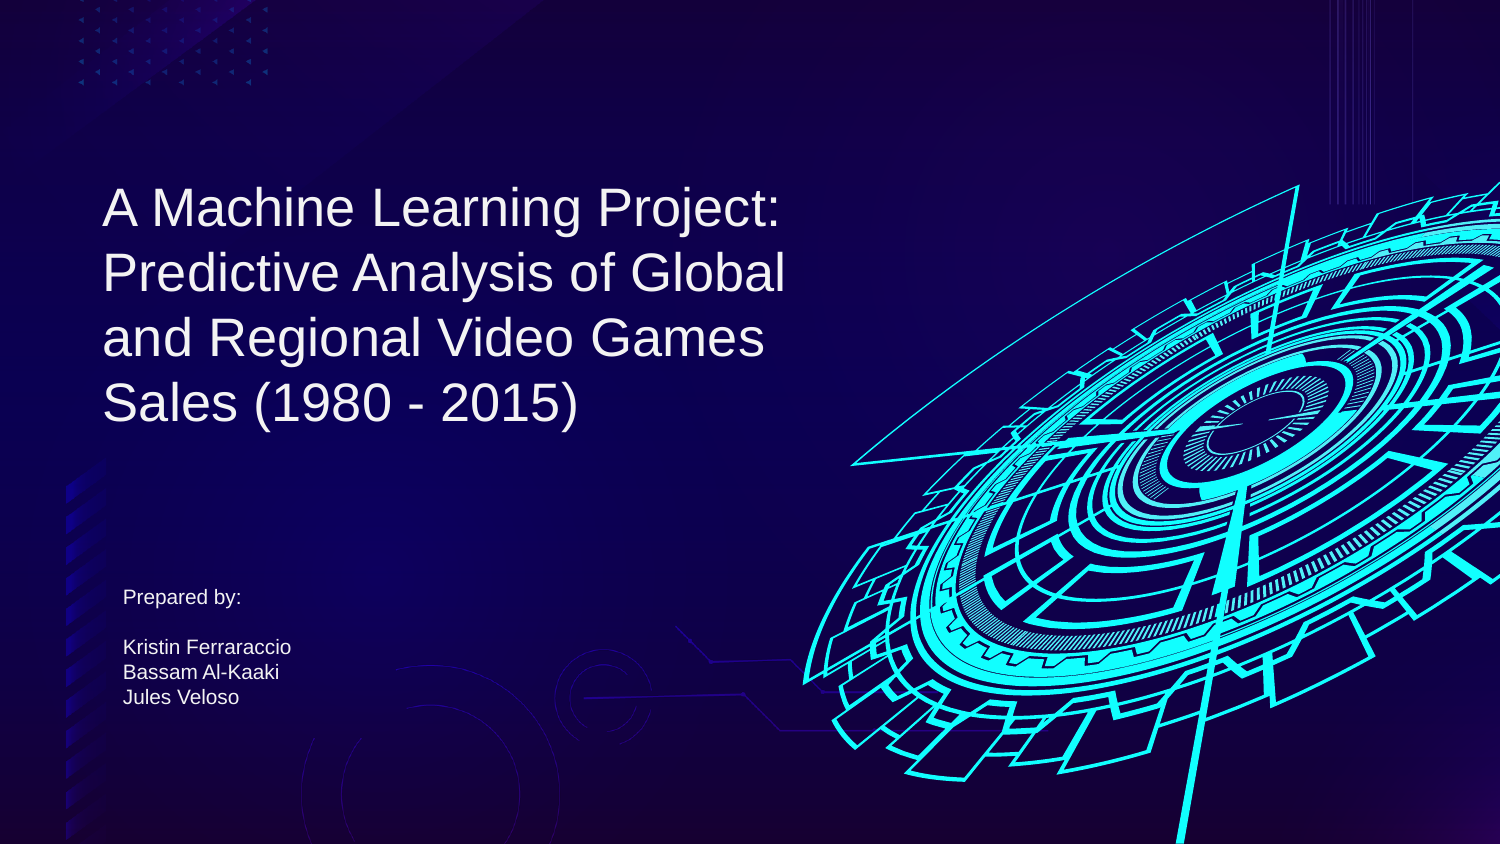

# A Machine Learning Project:
Predictive Analysis of Global and Regional Video Games Sales (1980 - 2015)

Prepared by:

Kristin Ferraraccio
Bassam Al-Kaaki
Jules Veloso